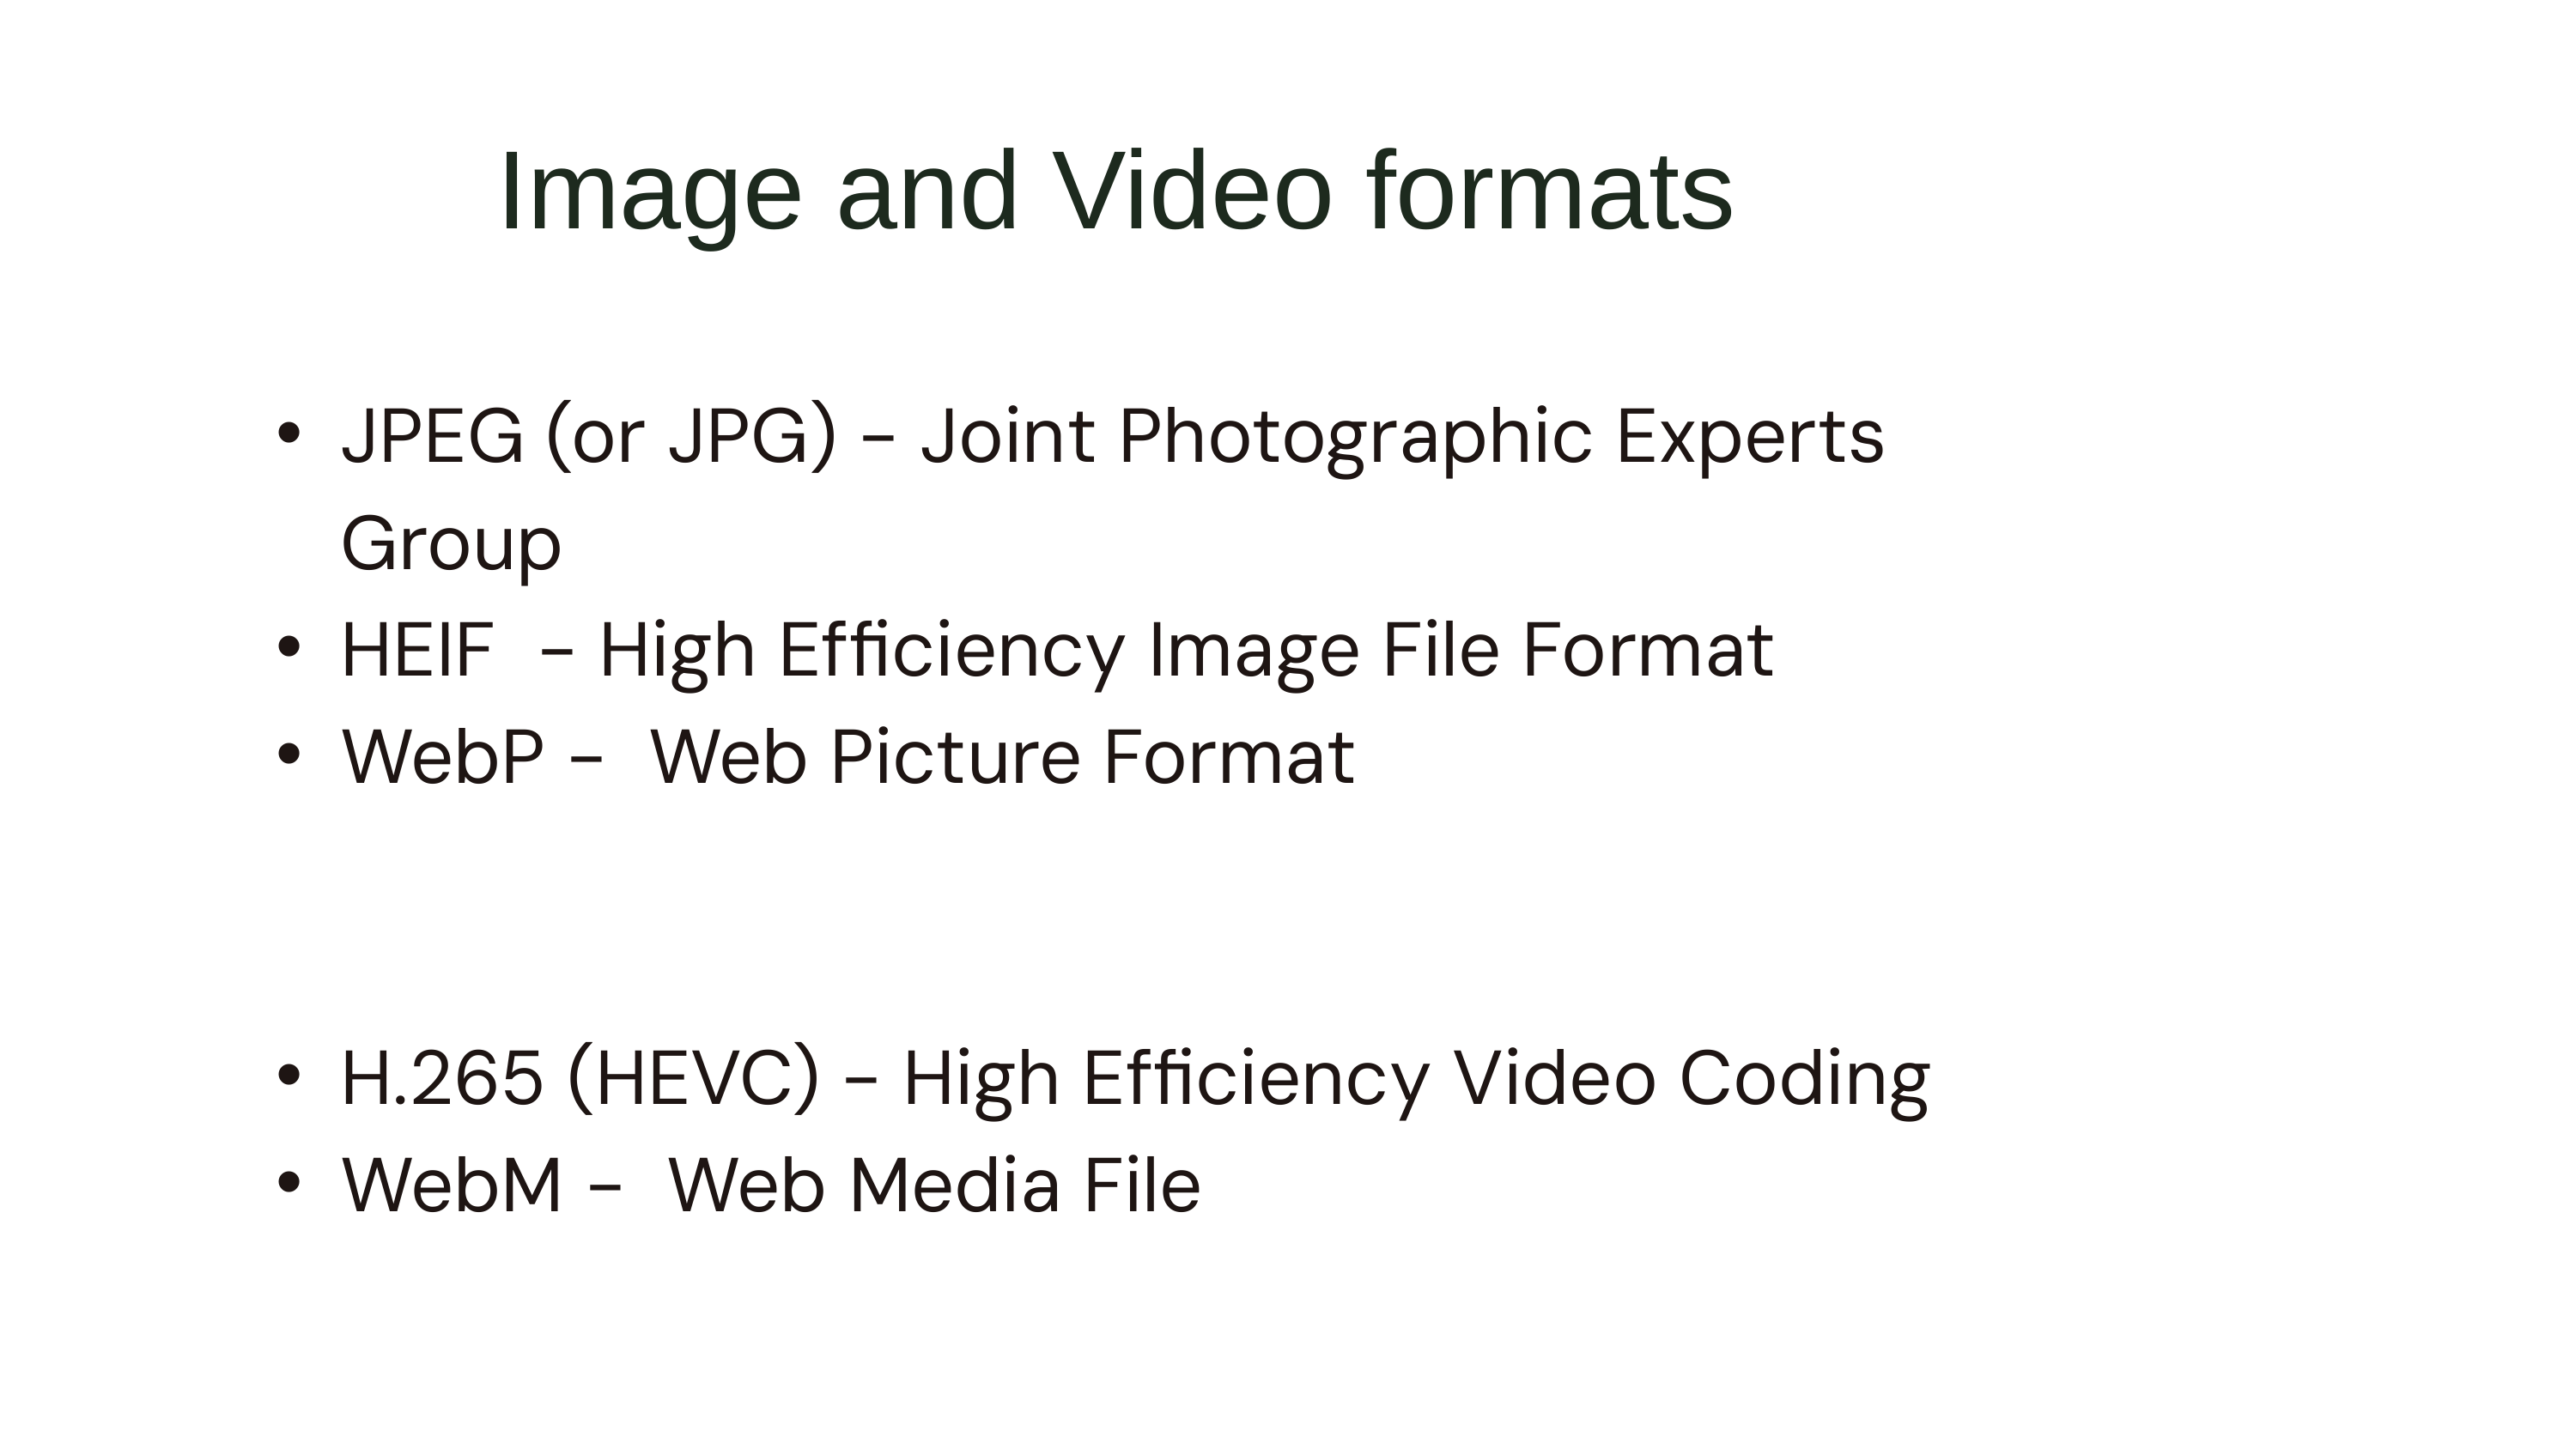

Image and Video formats
JPEG (or JPG) - Joint Photographic Experts Group
HEIF  - High Efficiency Image File Format
WebP -  Web Picture Format

H.265 (HEVC) - High Efficiency Video Coding
WebM -  Web Media File